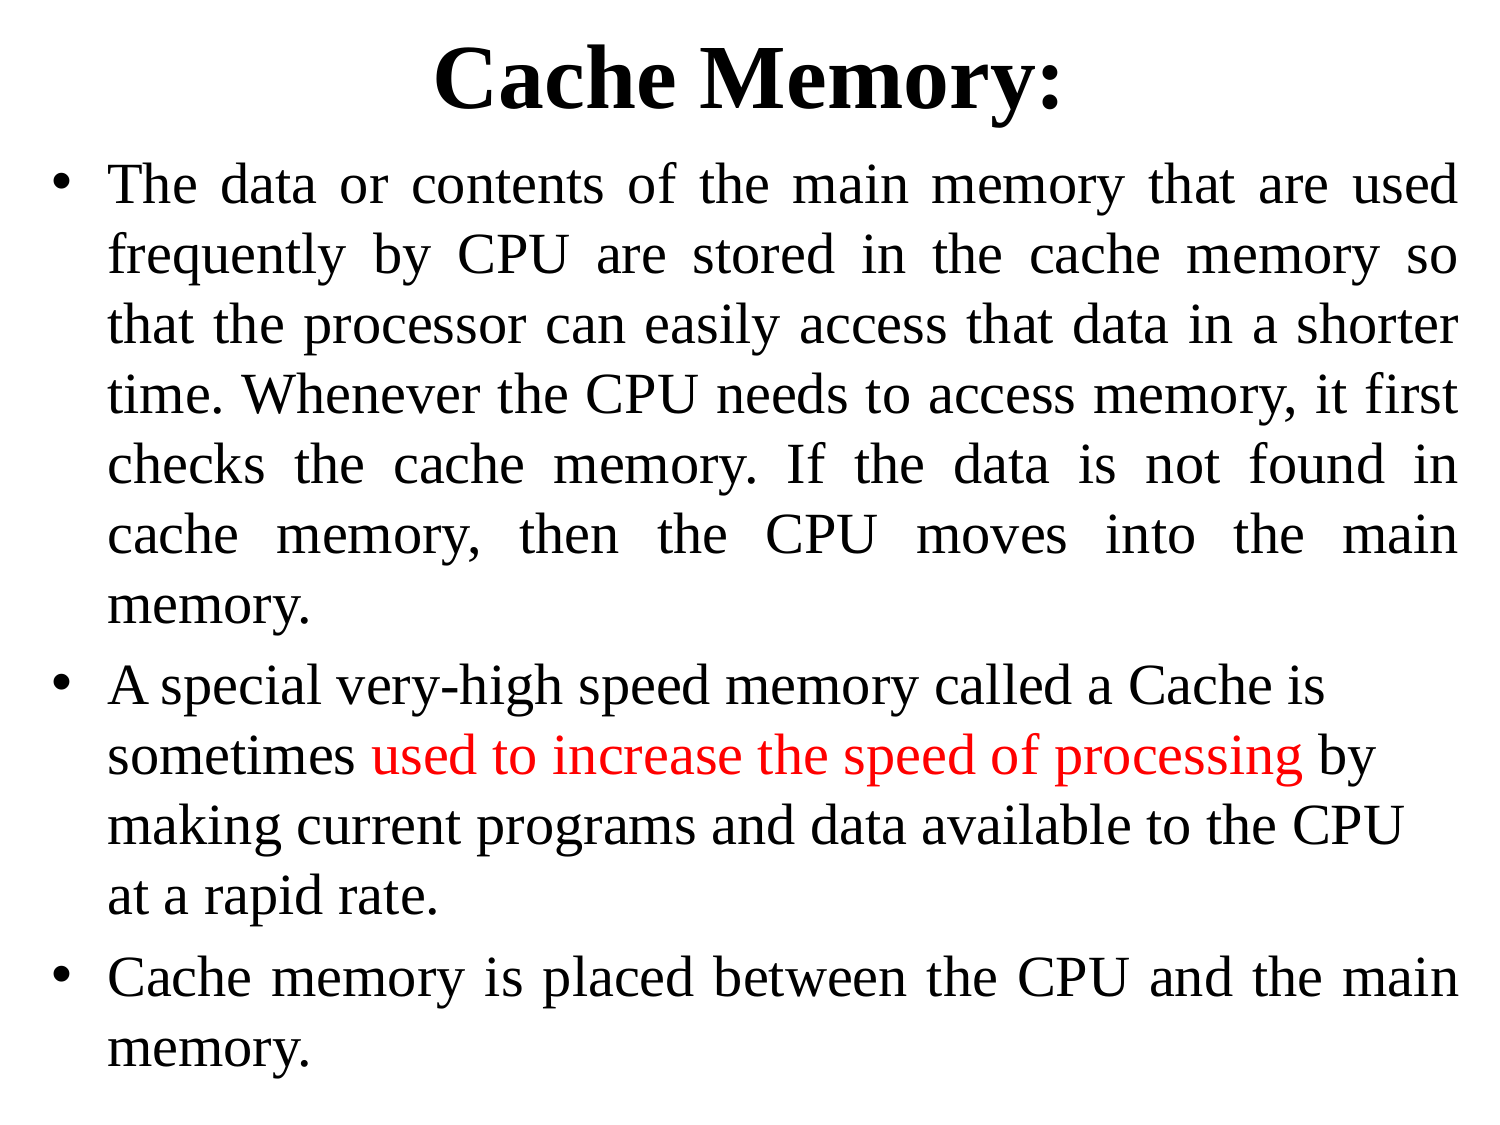

# Cache Memory:
The data or contents of the main memory that are used frequently by CPU are stored in the cache memory so that the processor can easily access that data in a shorter time. Whenever the CPU needs to access memory, it first checks the cache memory. If the data is not found in cache memory, then the CPU moves into the main memory.
A special very-high speed memory called a Cache is sometimes used to increase the speed of processing by making current programs and data available to the CPU at a rapid rate.
Cache memory is placed between the CPU and the main memory.